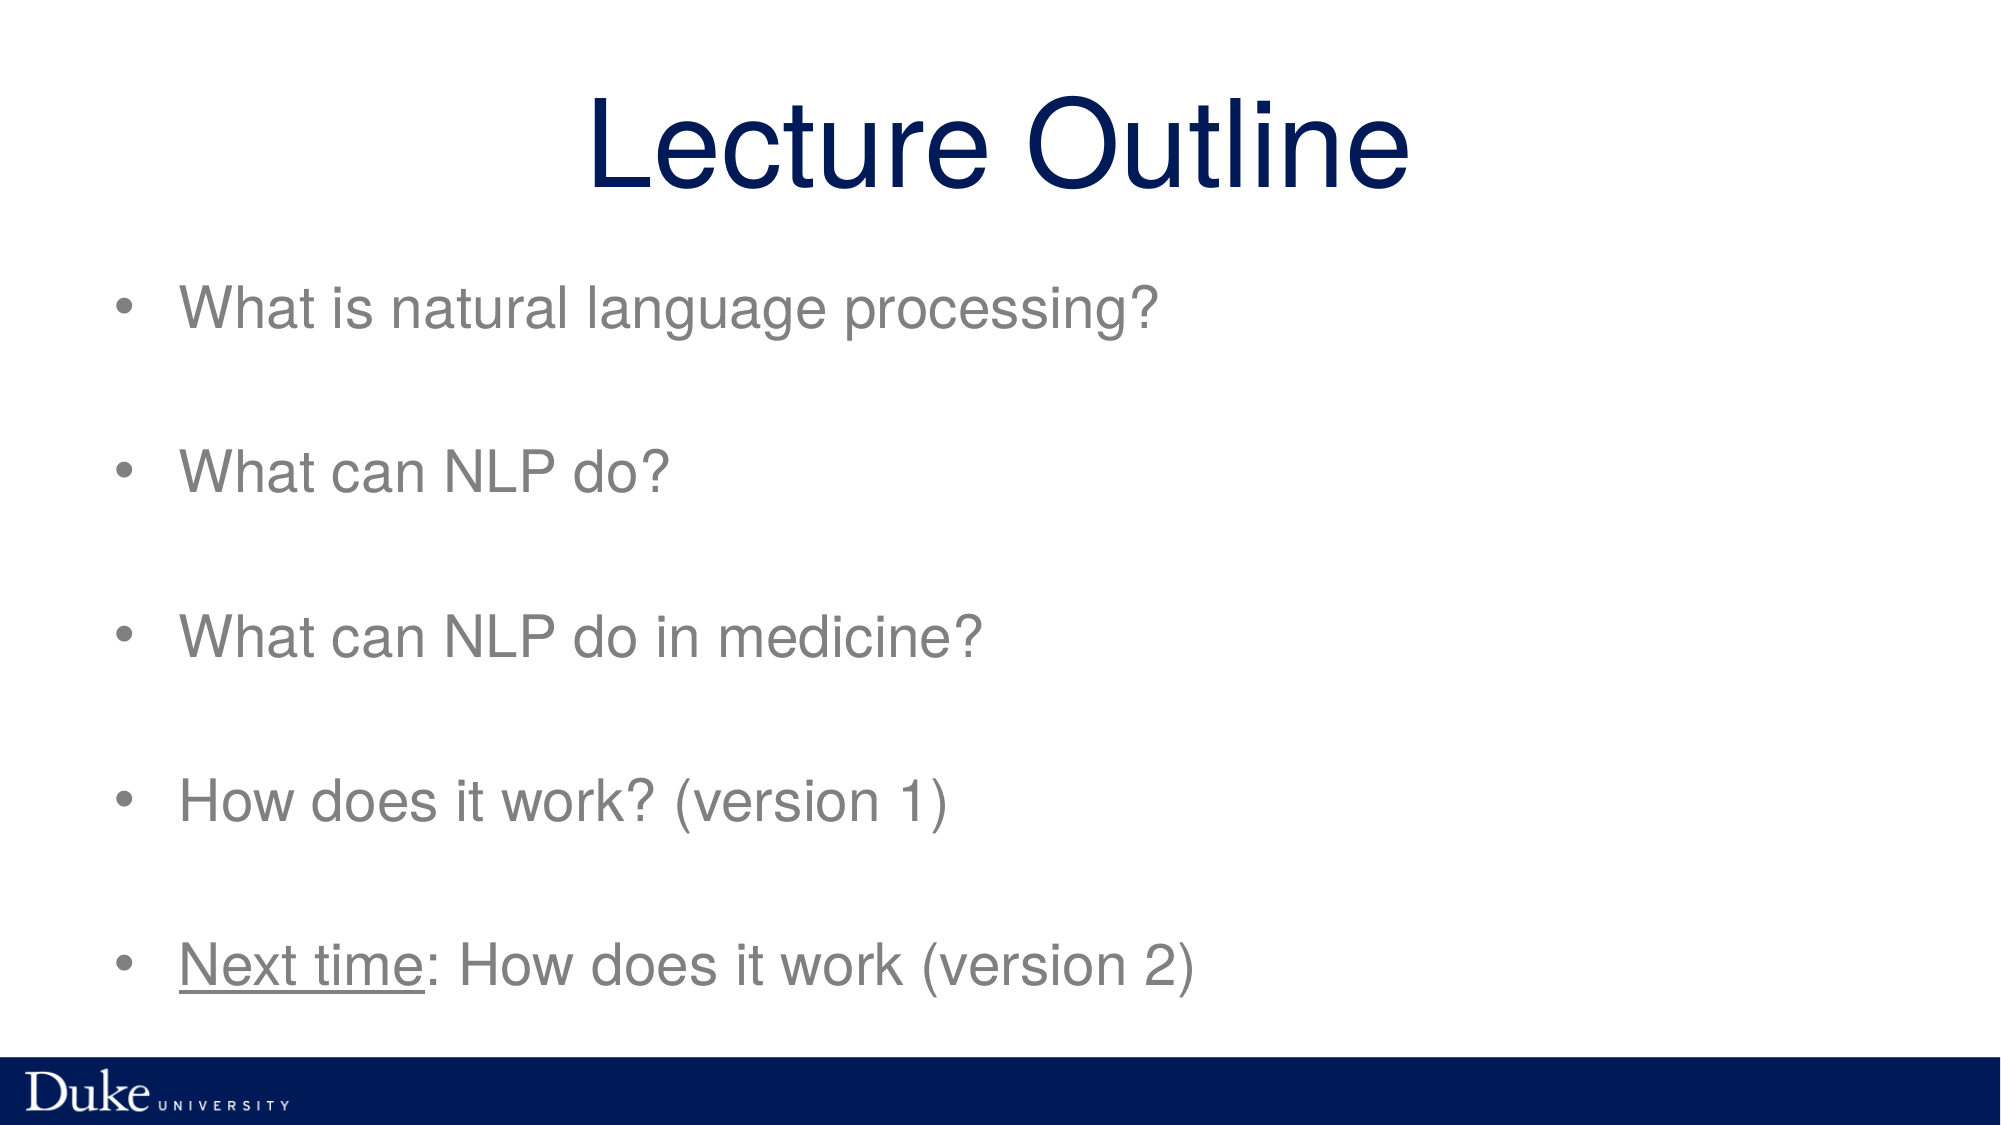

# Lecture Outline
What is natural language processing?

What can NLP do?

What can NLP do in medicine?

How does it work? (version 1)

Next time: How does it work (version 2)